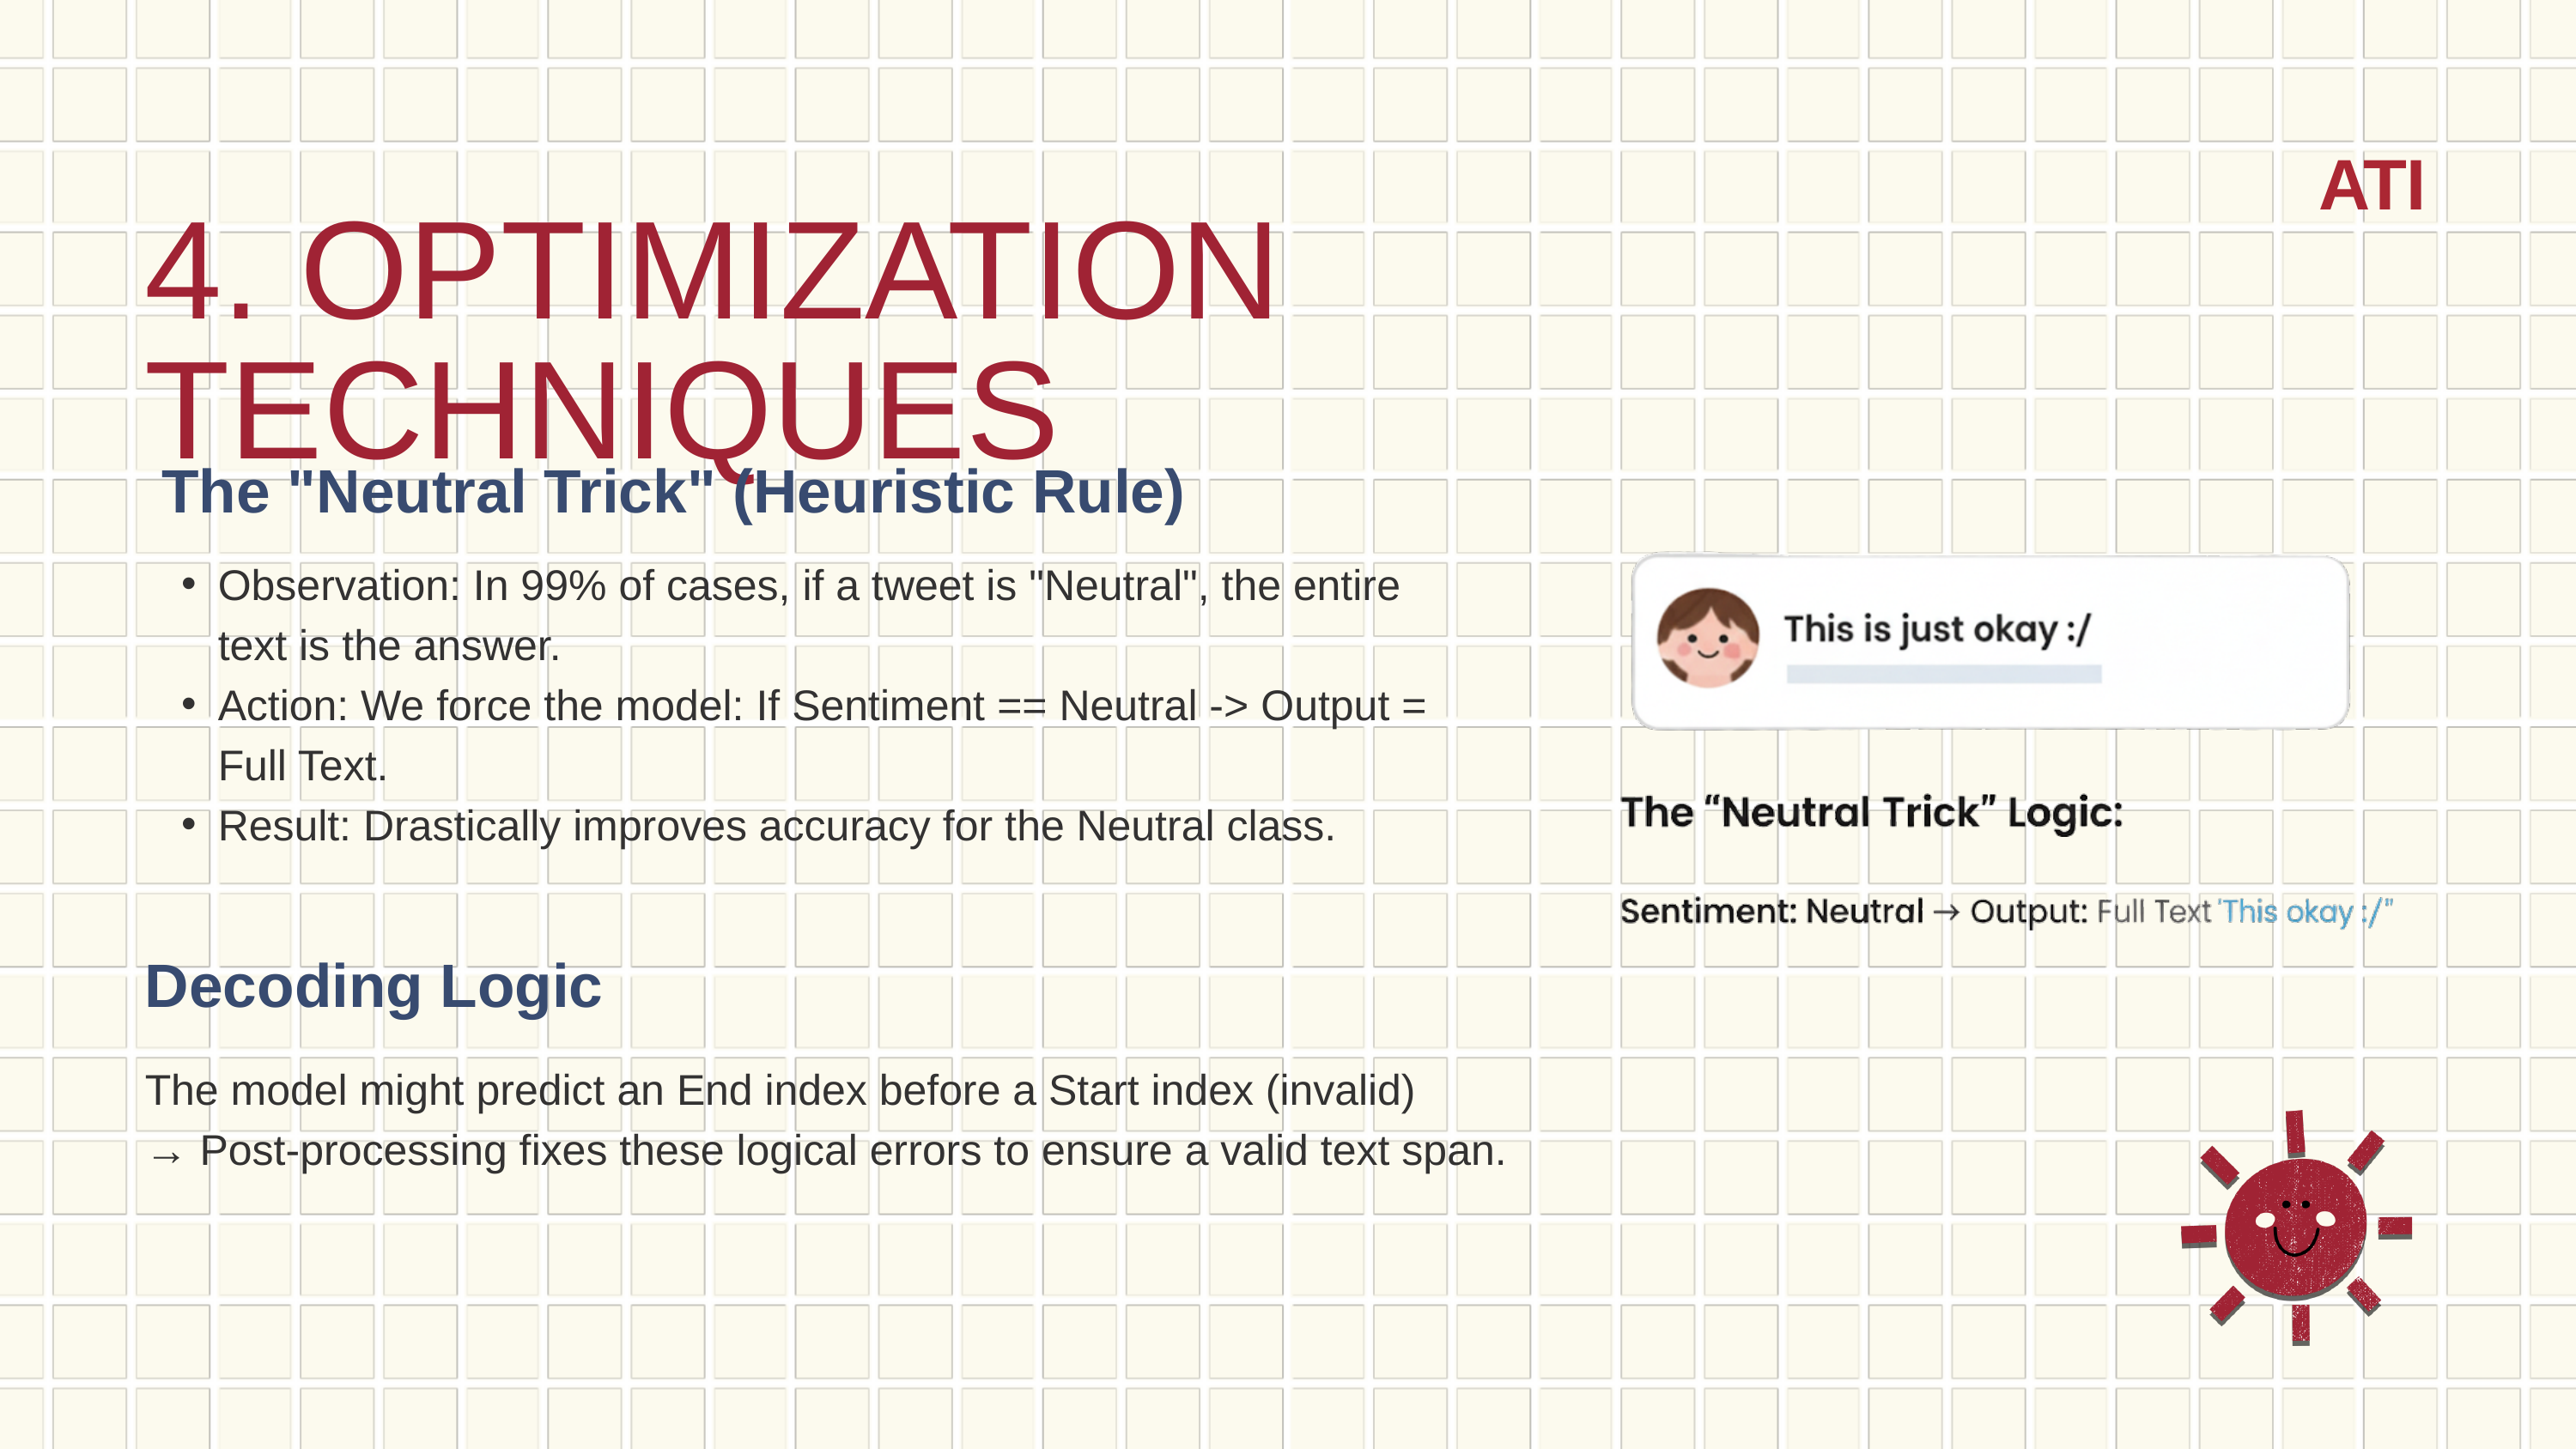

ATI
4. OPTIMIZATION TECHNIQUES

 The "Neutral Trick" (Heuristic Rule)
Observation: In 99% of cases, if a tweet is "Neutral", the entire text is the answer.
Action: We force the model: If Sentiment == Neutral -> Output = Full Text.
Result: Drastically improves accuracy for the Neutral class.

Decoding Logic
The model might predict an End index before a Start index (invalid)
→ Post-processing fixes these logical errors to ensure a valid text span.